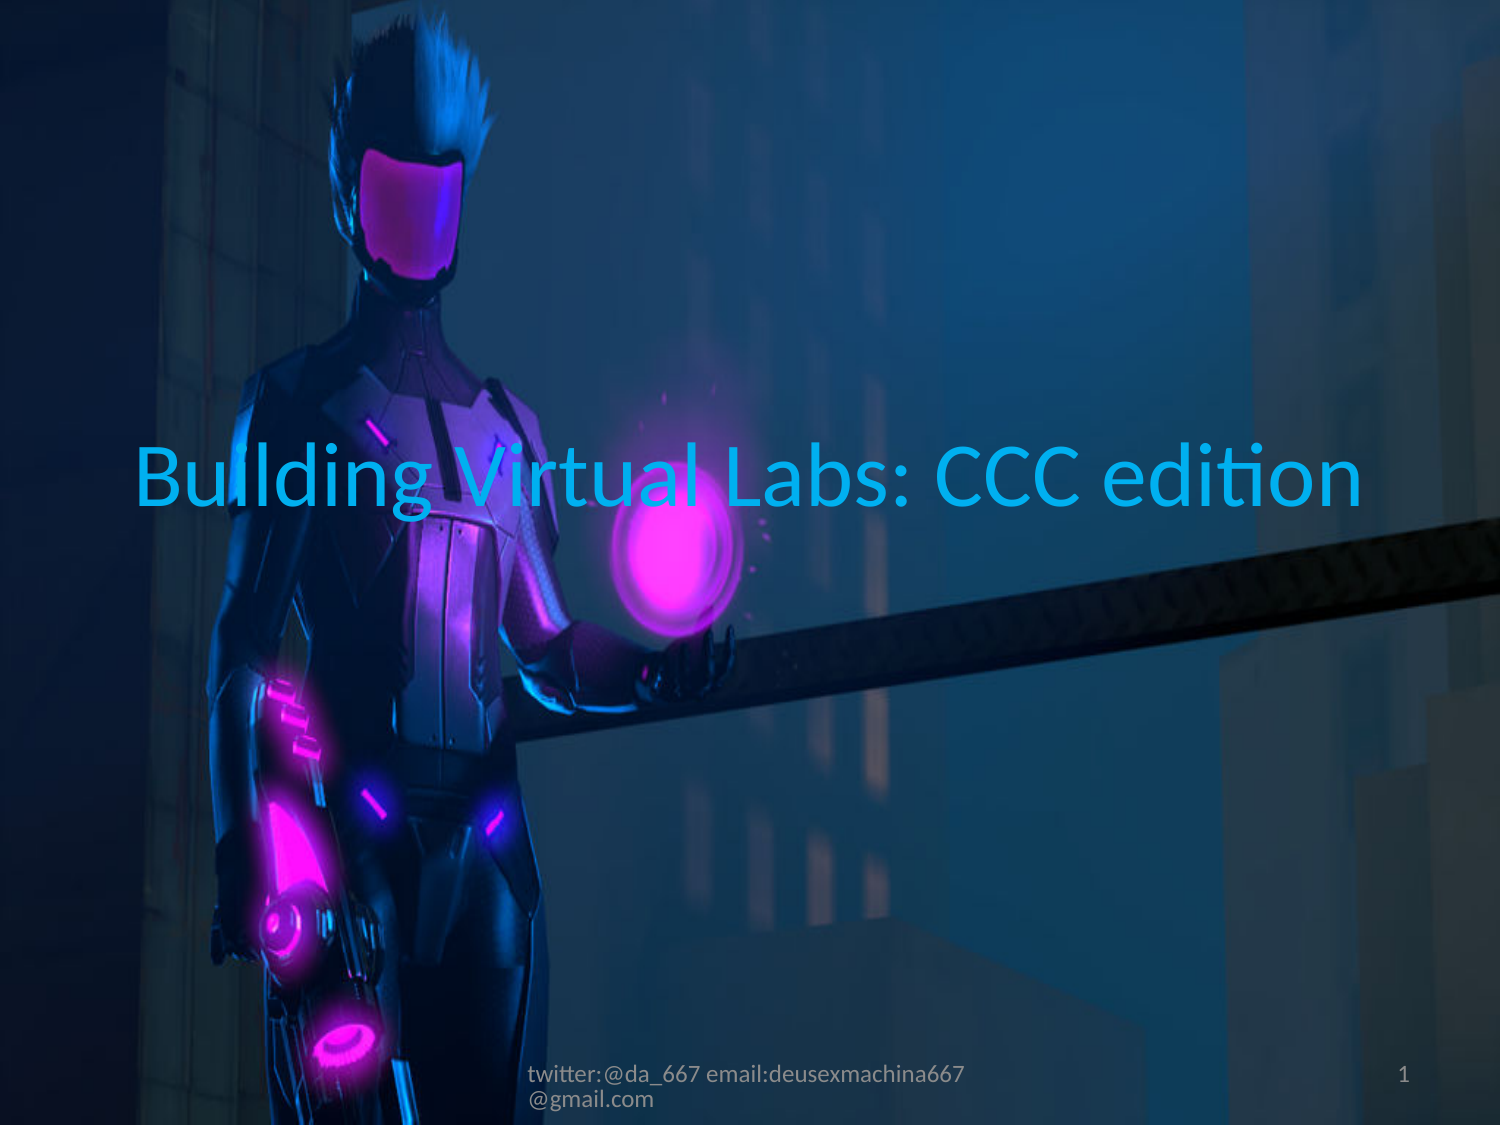

# Building Virtual Labs: CCC edition

twitter:@da_667 email:deusexmachina667@gmail.com
1